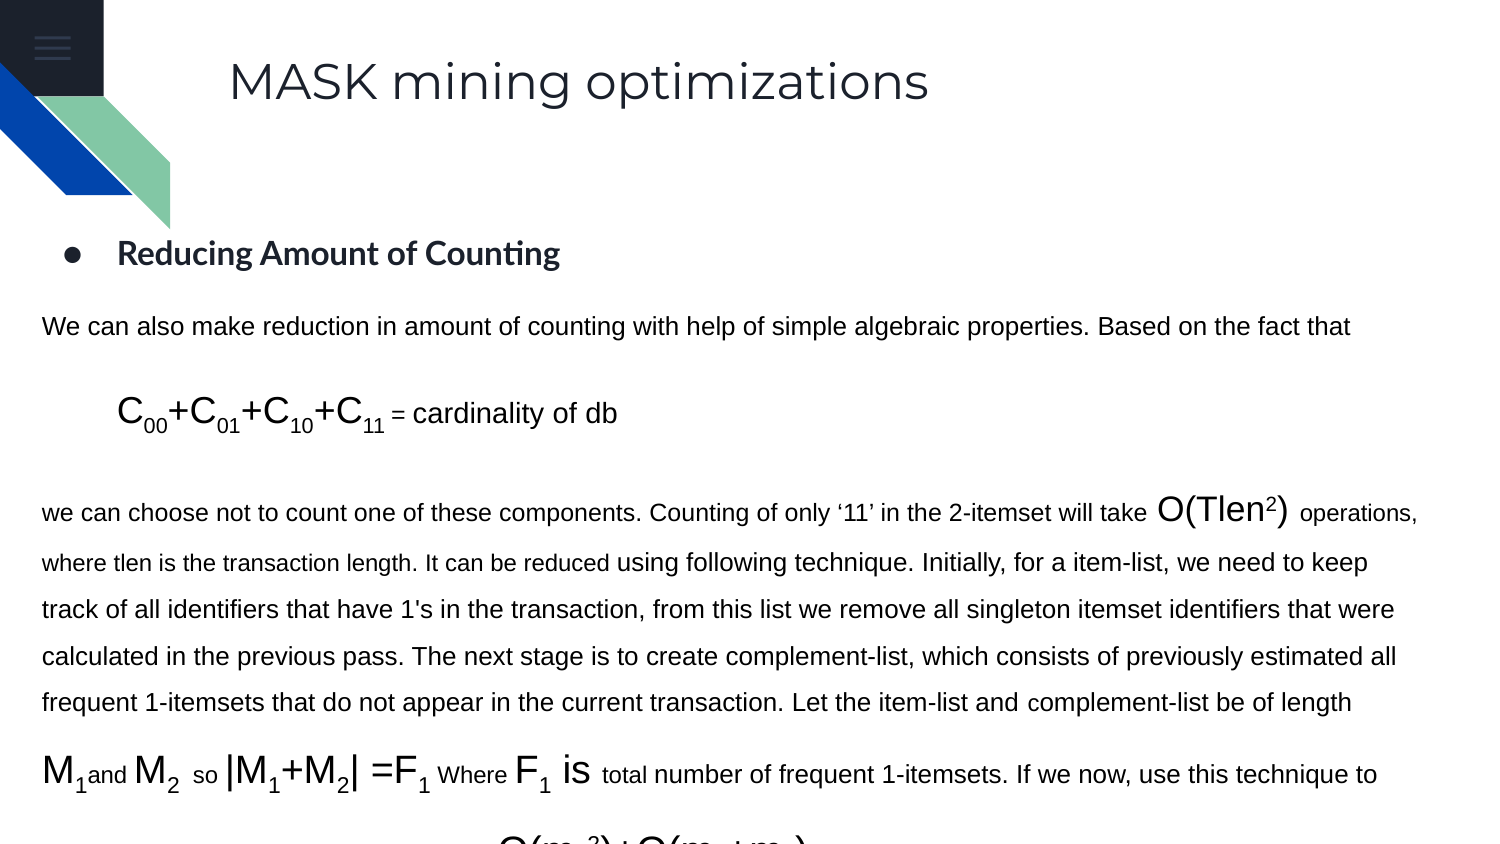

# MASK mining optimizations
Reducing Amount of Counting
We can also make reduction in amount of counting with help of simple algebraic properties. Based on the fact that
C00+C01+C10+C11 = cardinality of db
we can choose not to count one of these components. Counting of only ‘11’ in the 2-itemset will take O(Tlen2) operations, where tlen is the transaction length. It can be reduced using following technique. Initially, for a item-list, we need to keep track of all identifiers that have 1's in the transaction, from this list we remove all singleton itemset identifiers that were calculated in the previous pass. The next stage is to create complement-list, which consists of previously estimated all frequent 1-itemsets that do not appear in the current transaction. Let the item-list and complement-list be of length M1and M2  so |M1+M2| =F1 Where F1 is total number of frequent 1-itemsets. If we now, use this technique to calculate 11's, 01's and 10's, it will take O(m12)+O(m1+m2) operations.